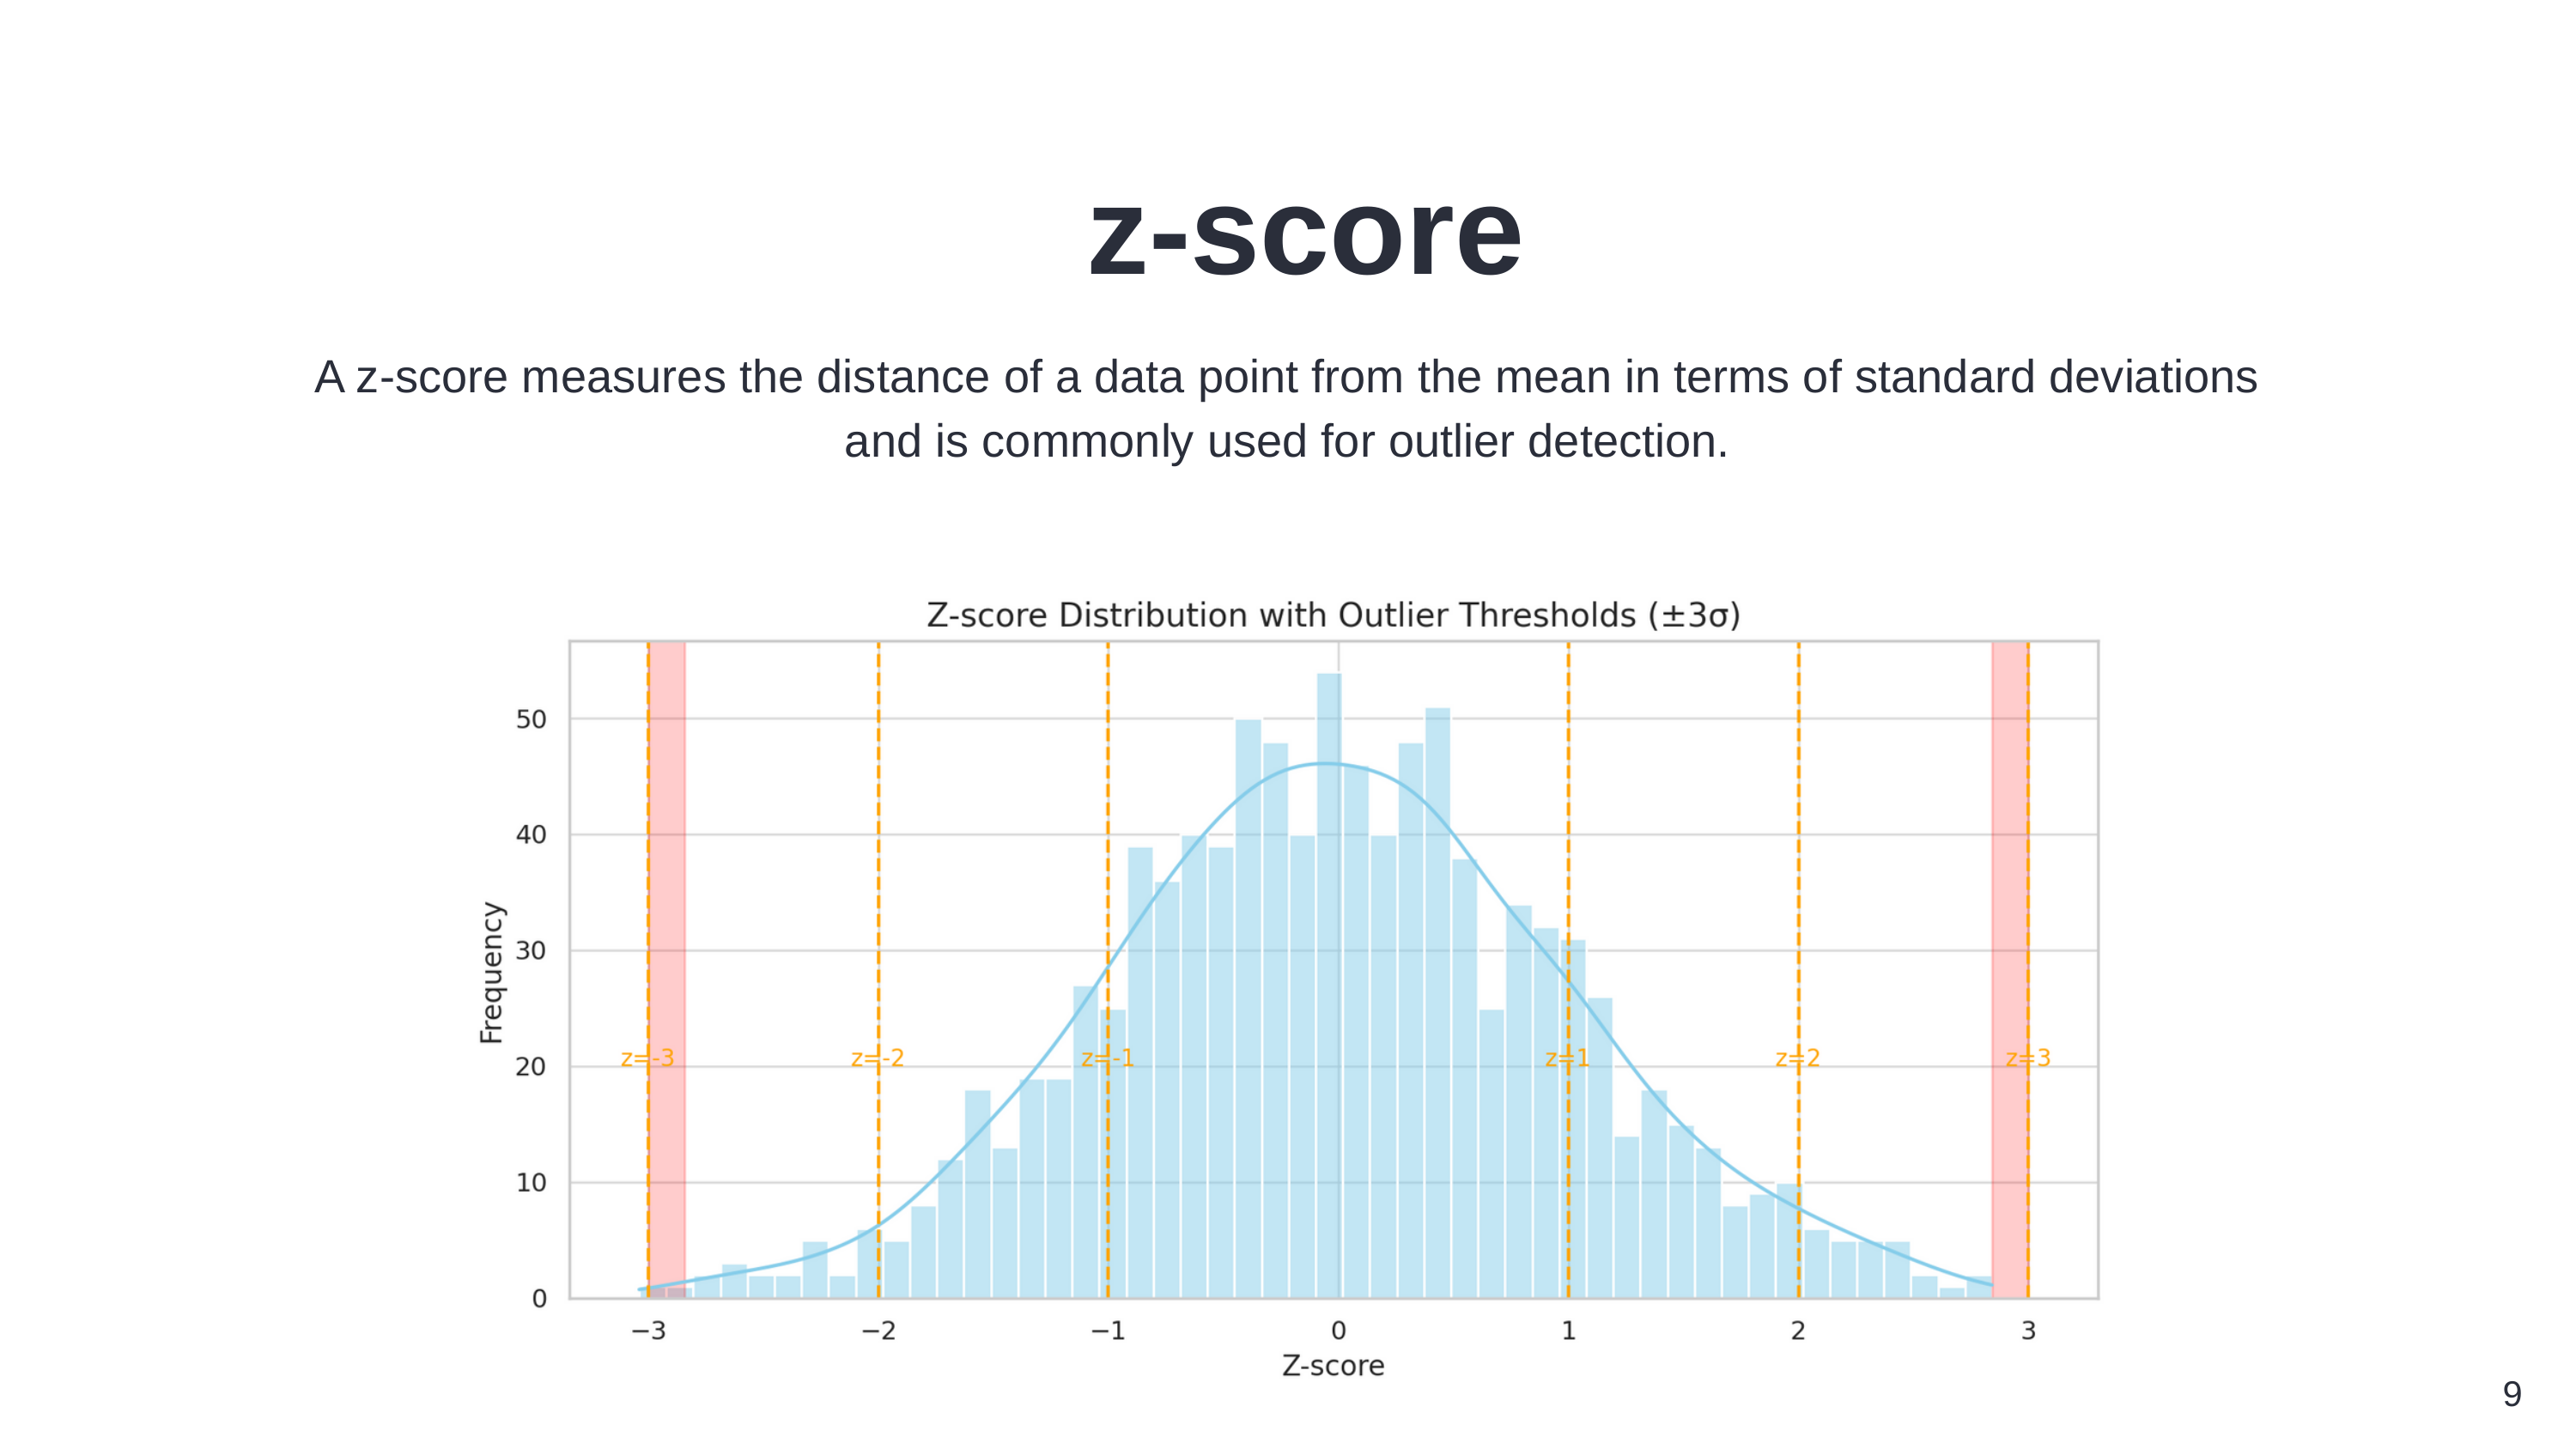

z-score
A z-score measures the distance of a data point from the mean in terms of standard deviations and is commonly used for outlier detection.

9